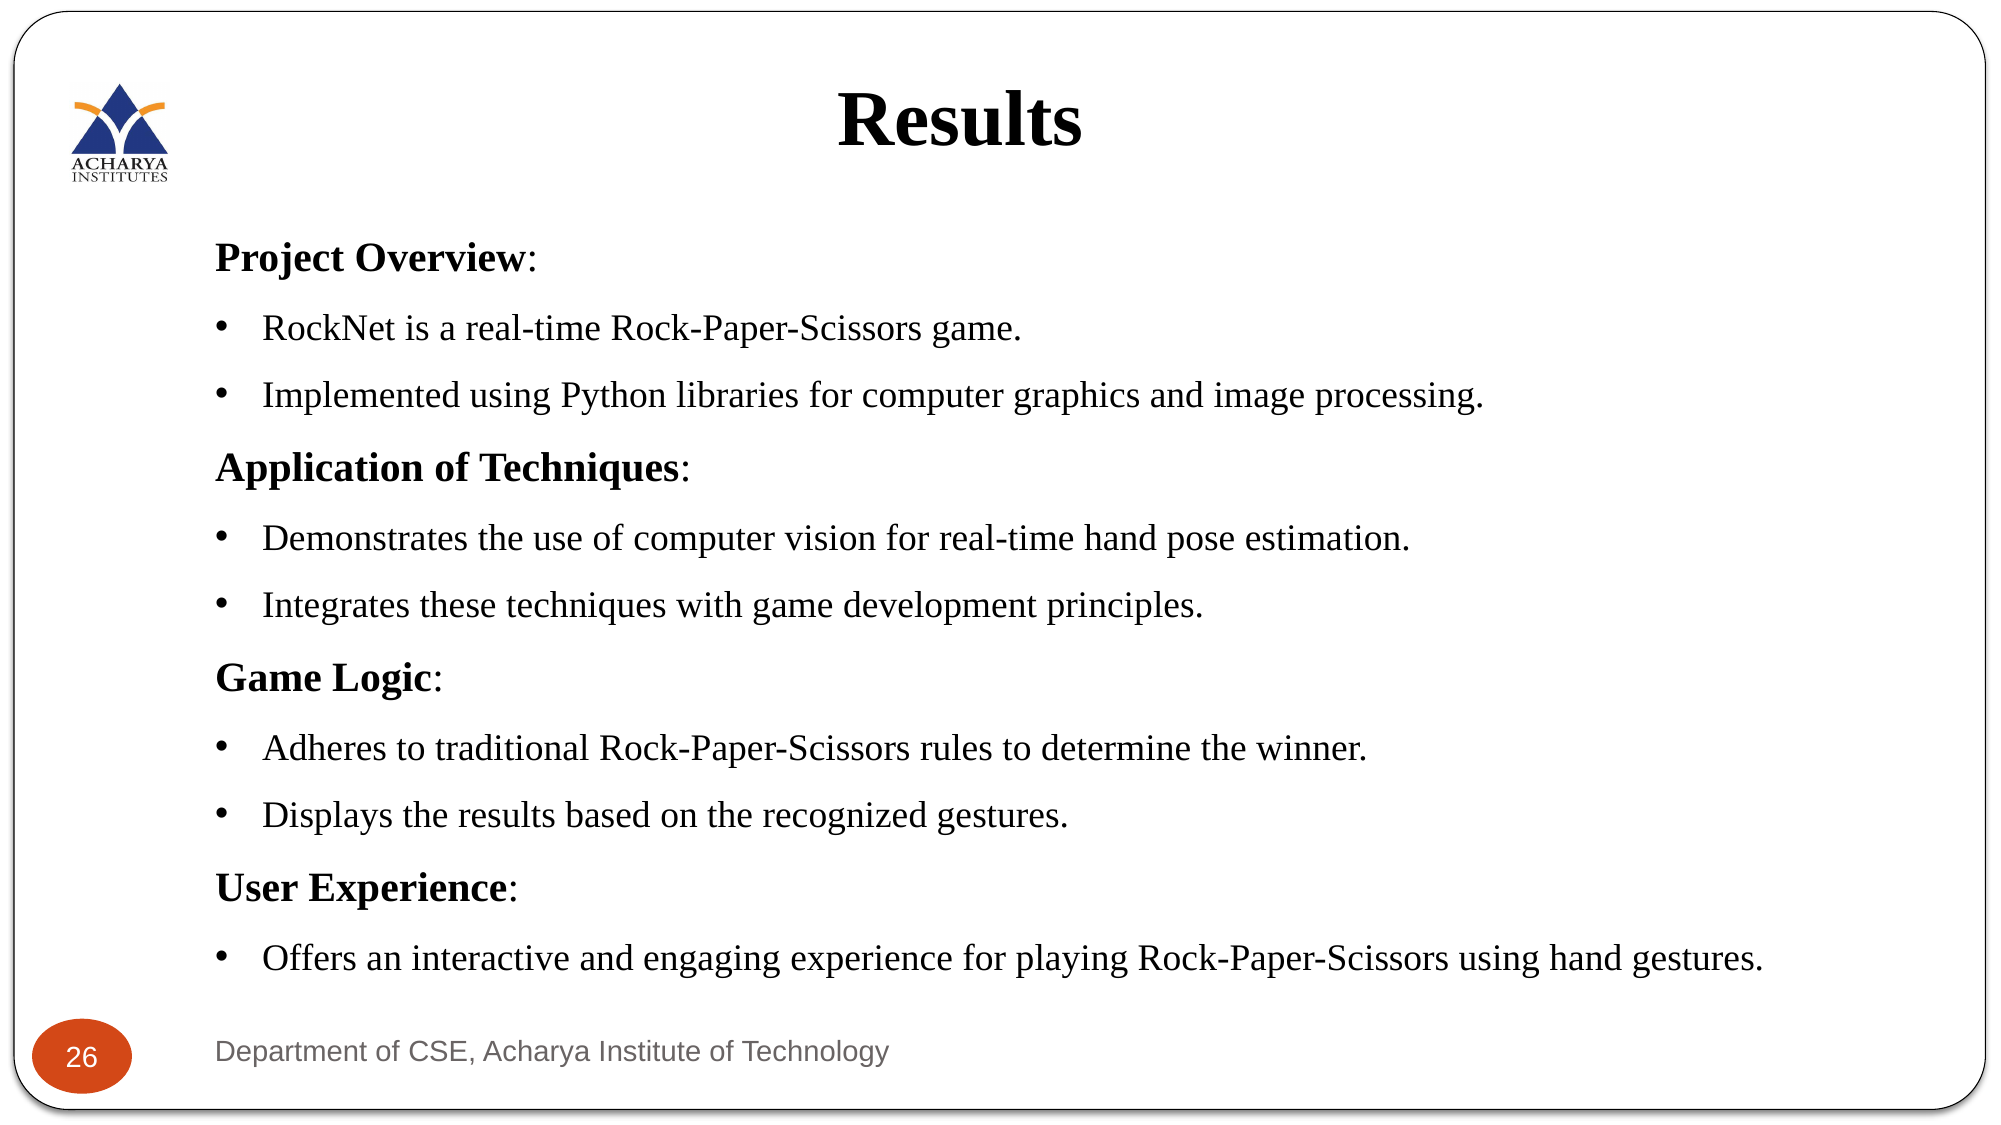

Results
Project Overview:
RockNet is a real-time Rock-Paper-Scissors game.
Implemented using Python libraries for computer graphics and image processing.
Application of Techniques:
Demonstrates the use of computer vision for real-time hand pose estimation.
Integrates these techniques with game development principles.
Game Logic:
Adheres to traditional Rock-Paper-Scissors rules to determine the winner.
Displays the results based on the recognized gestures.
User Experience:
Offers an interactive and engaging experience for playing Rock-Paper-Scissors using hand gestures.

Department of CSE, Acharya Institute of Technology
26